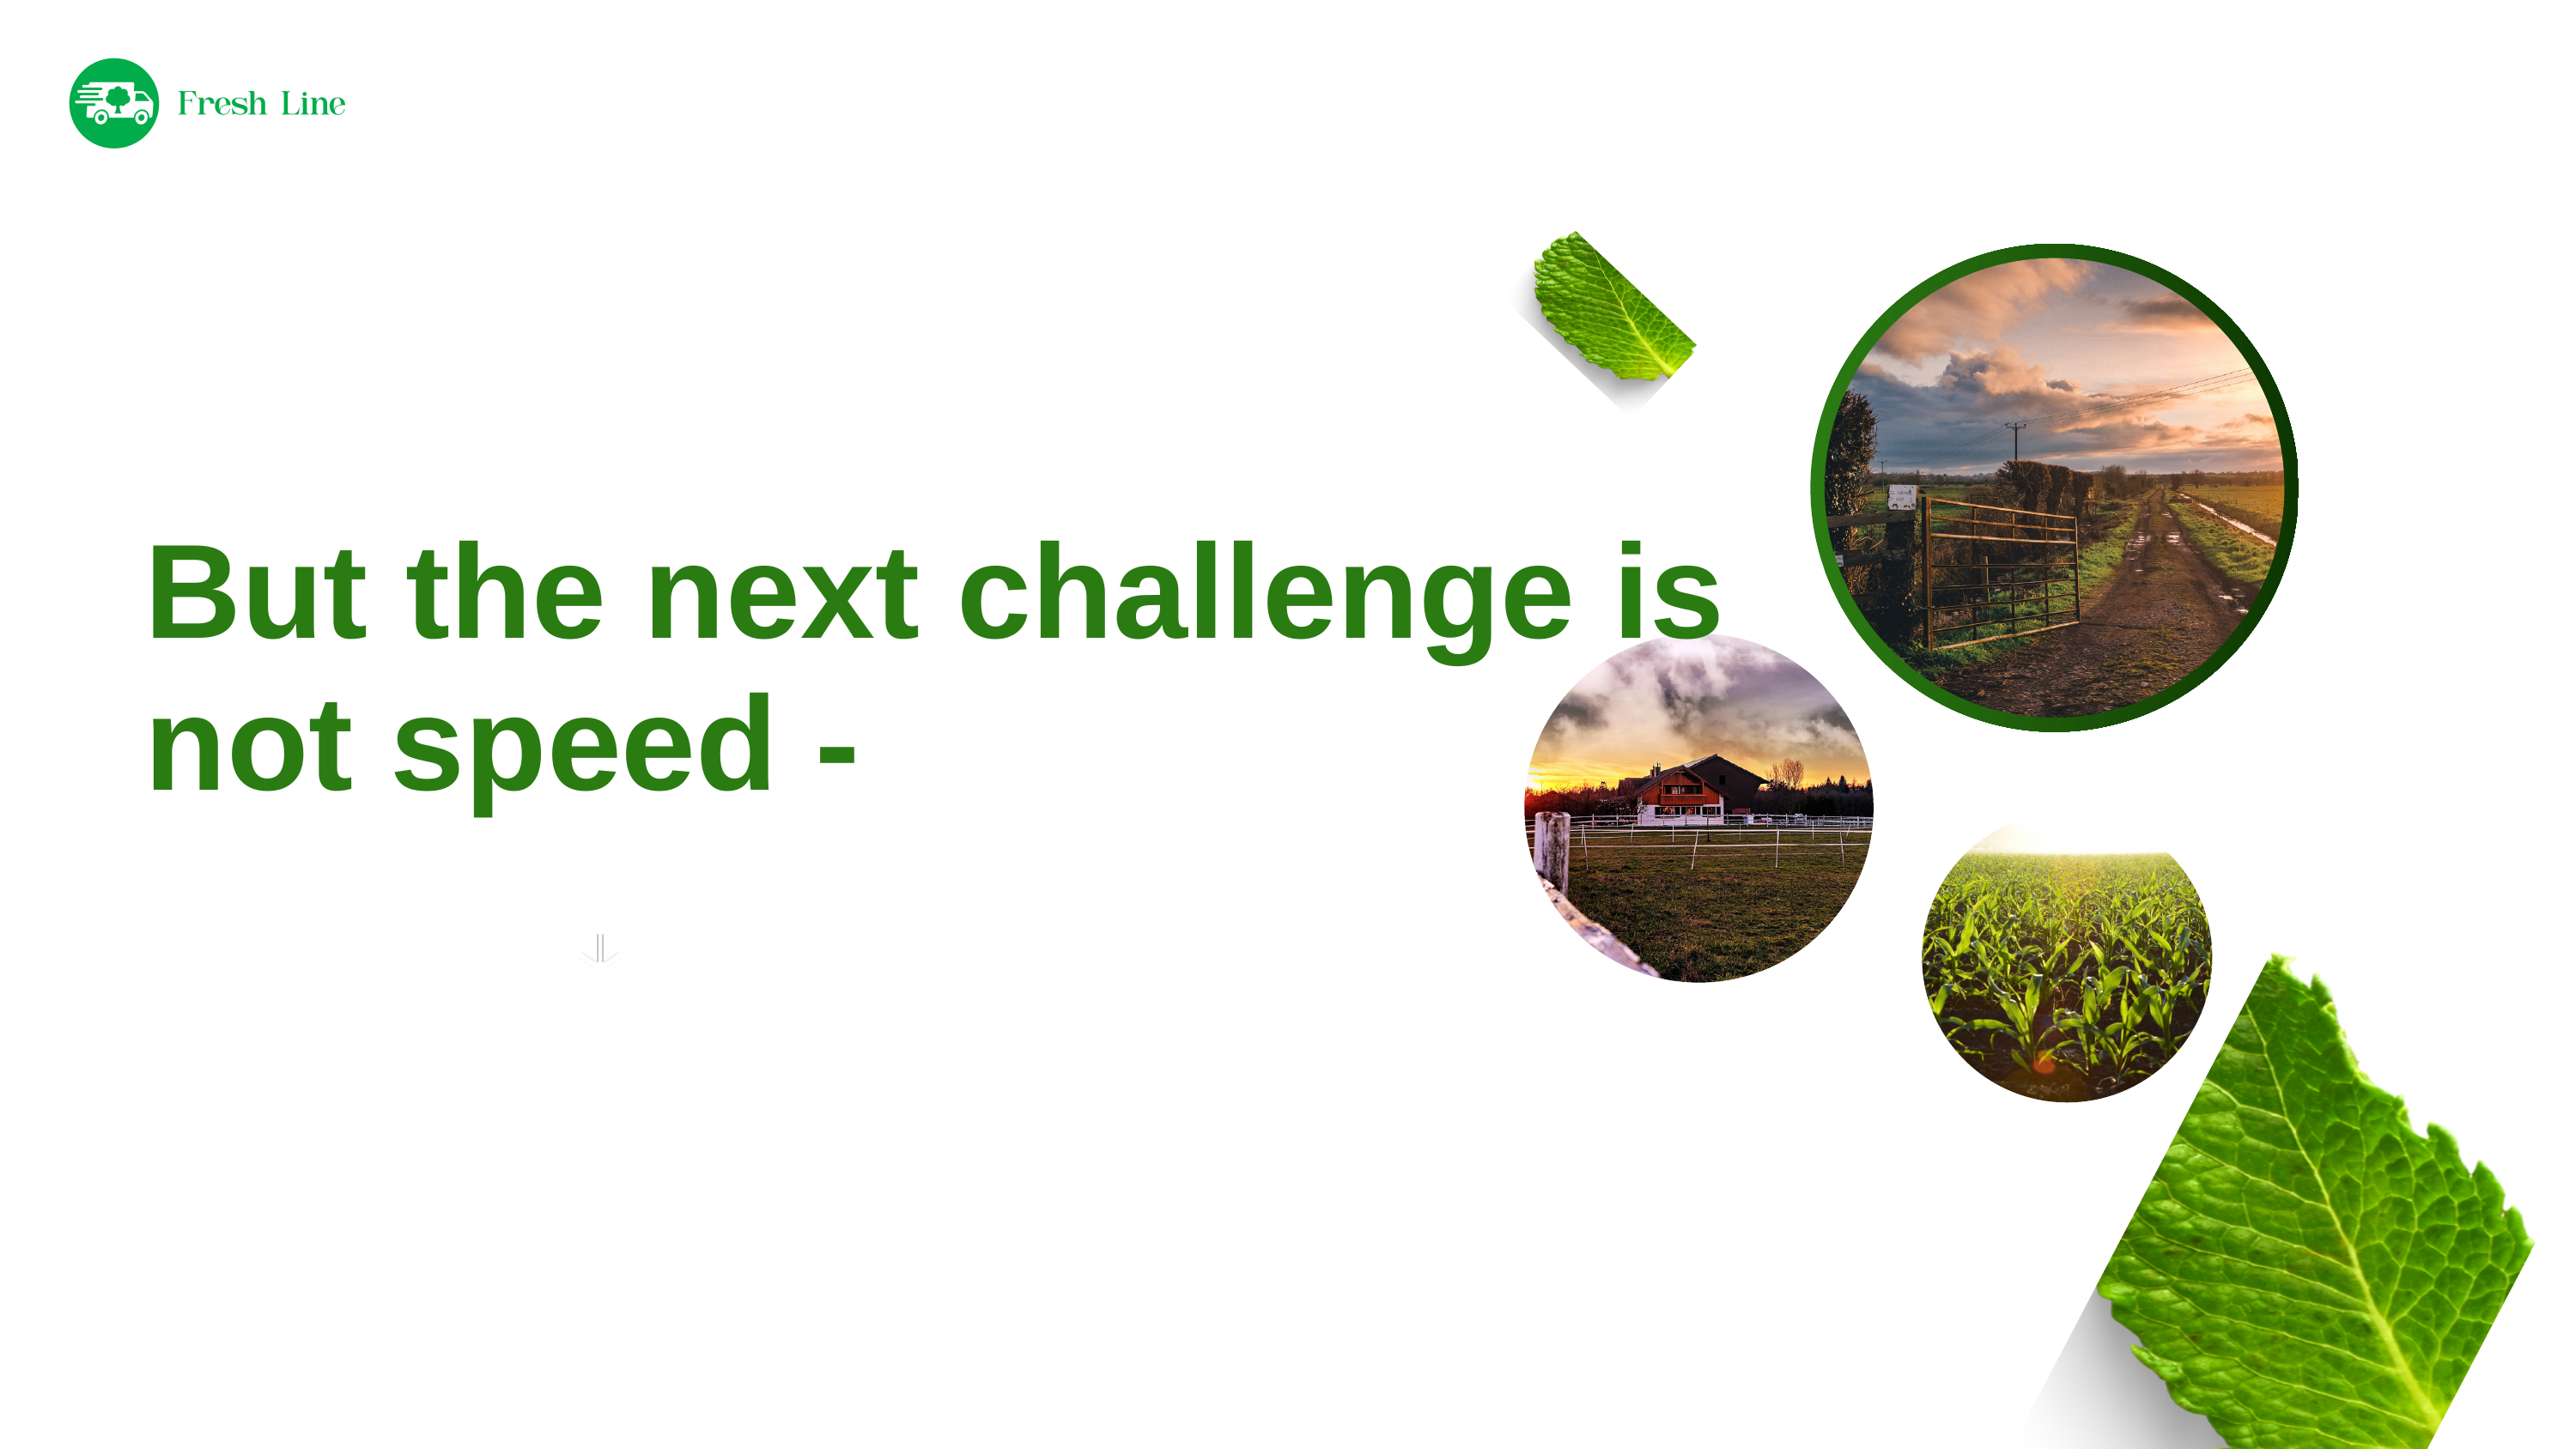

But the next challenge is not speed -

Learn More